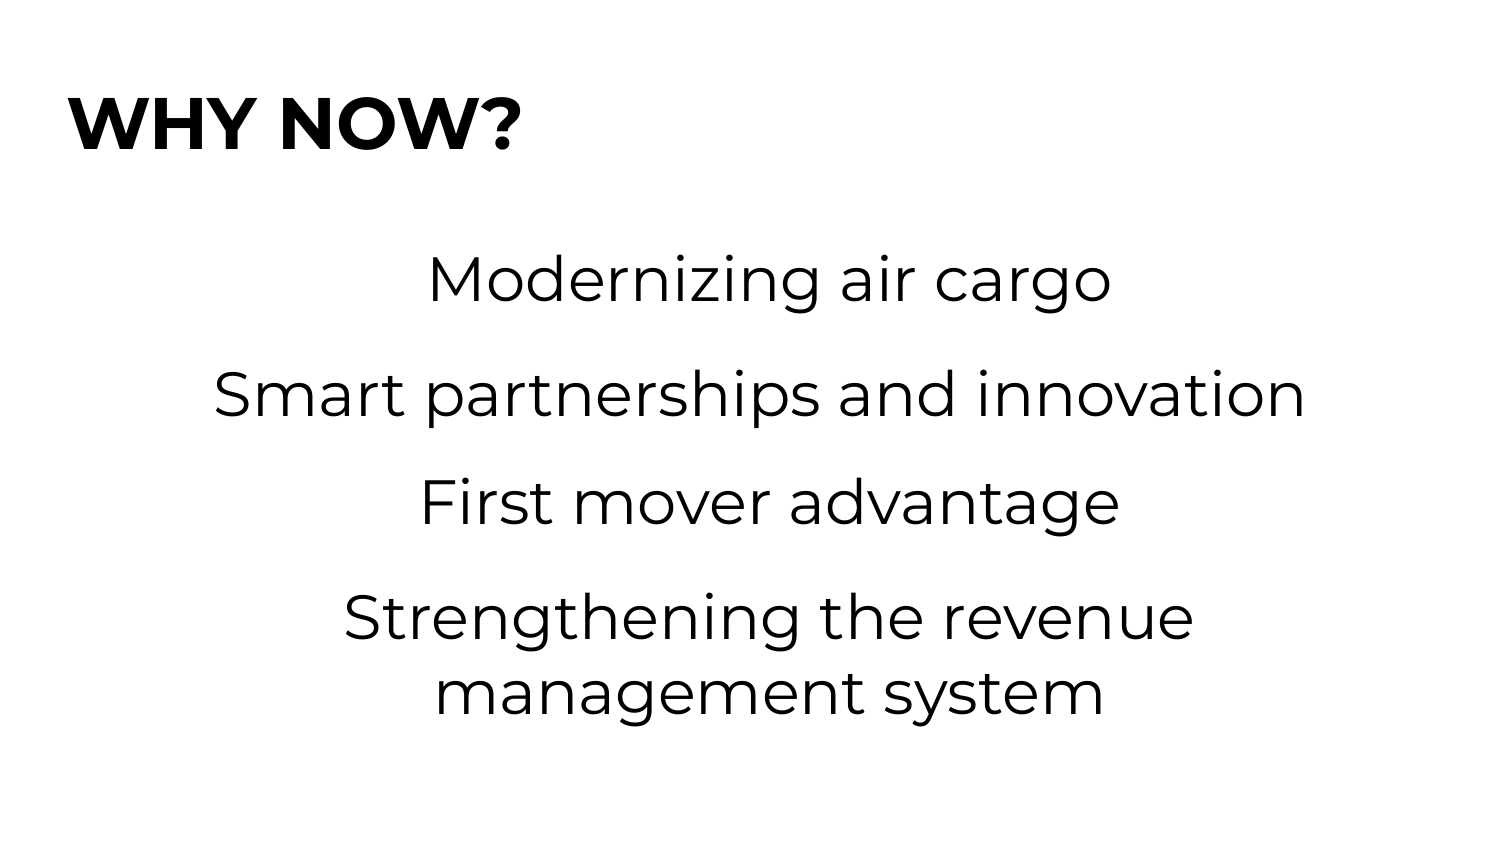

# WHY NOW?
Modernizing air cargo
Smart partnerships and innovation
First mover advantage
Strengthening the revenue management system